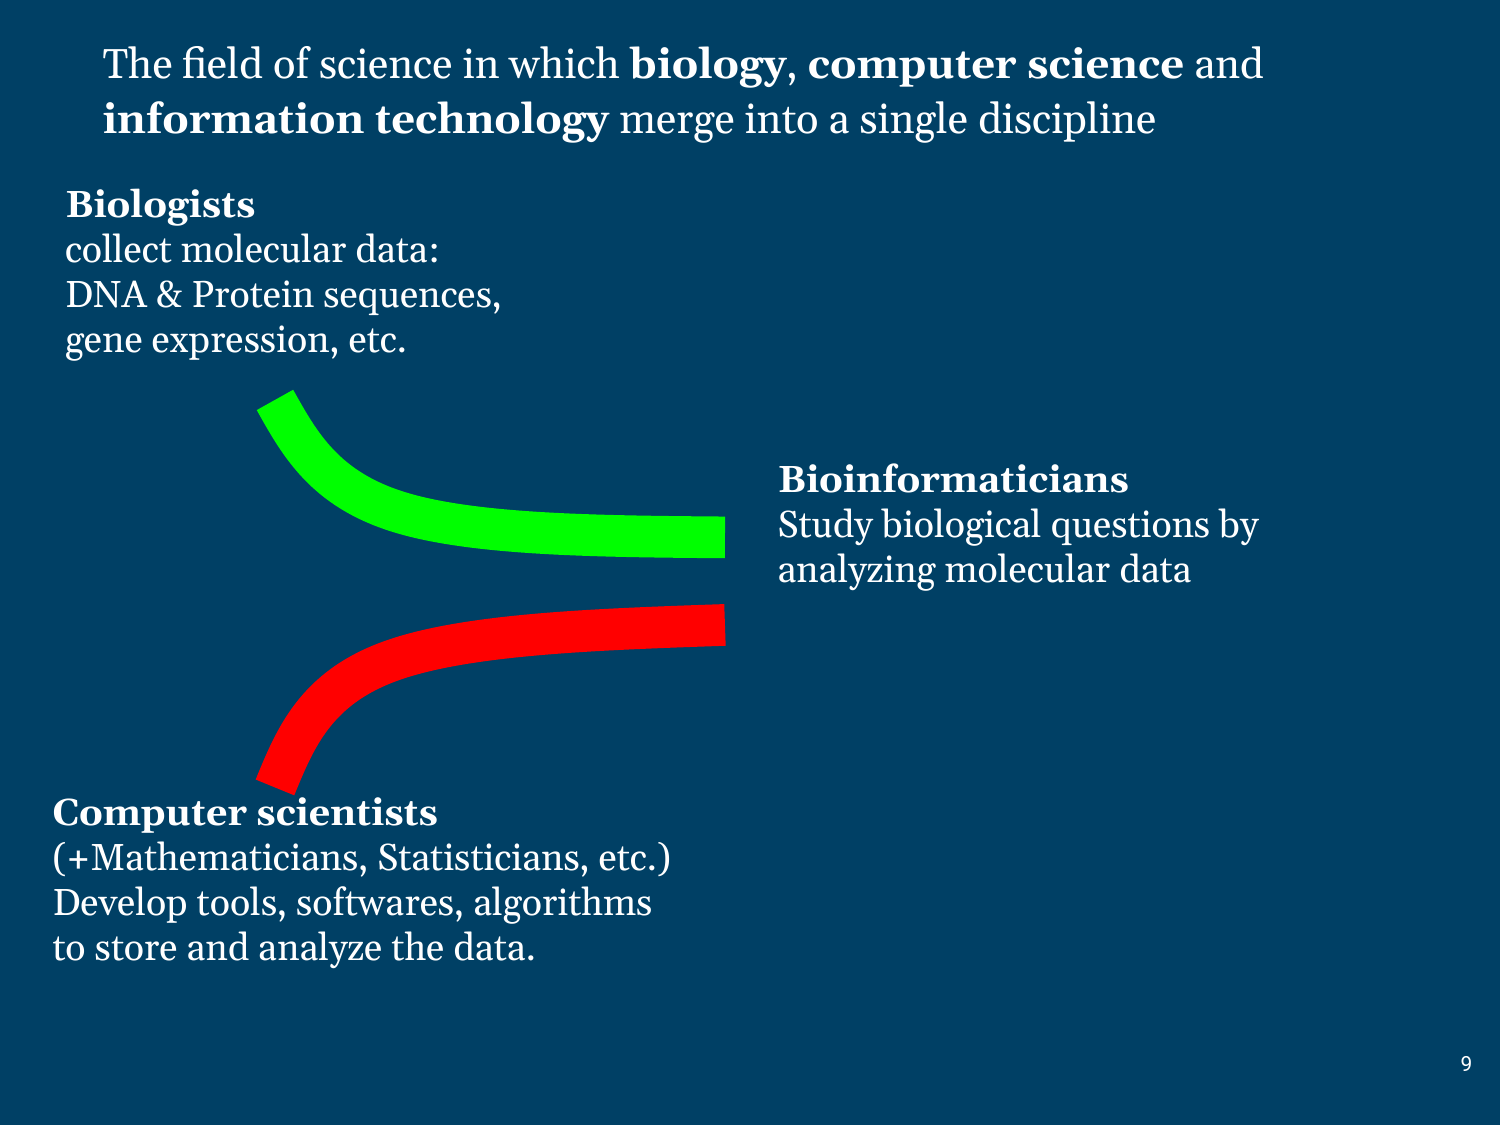

The field of science in which biology, computer science and information technology merge into a single discipline
Biologists
collect molecular data:
DNA & Protein sequences,
gene expression, etc.

Bioinformaticians
Study biological questions by analyzing molecular data

Computer scientists
(+Mathematicians, Statisticians, etc.)
Develop tools, softwares, algorithms
to store and analyze the data.
9